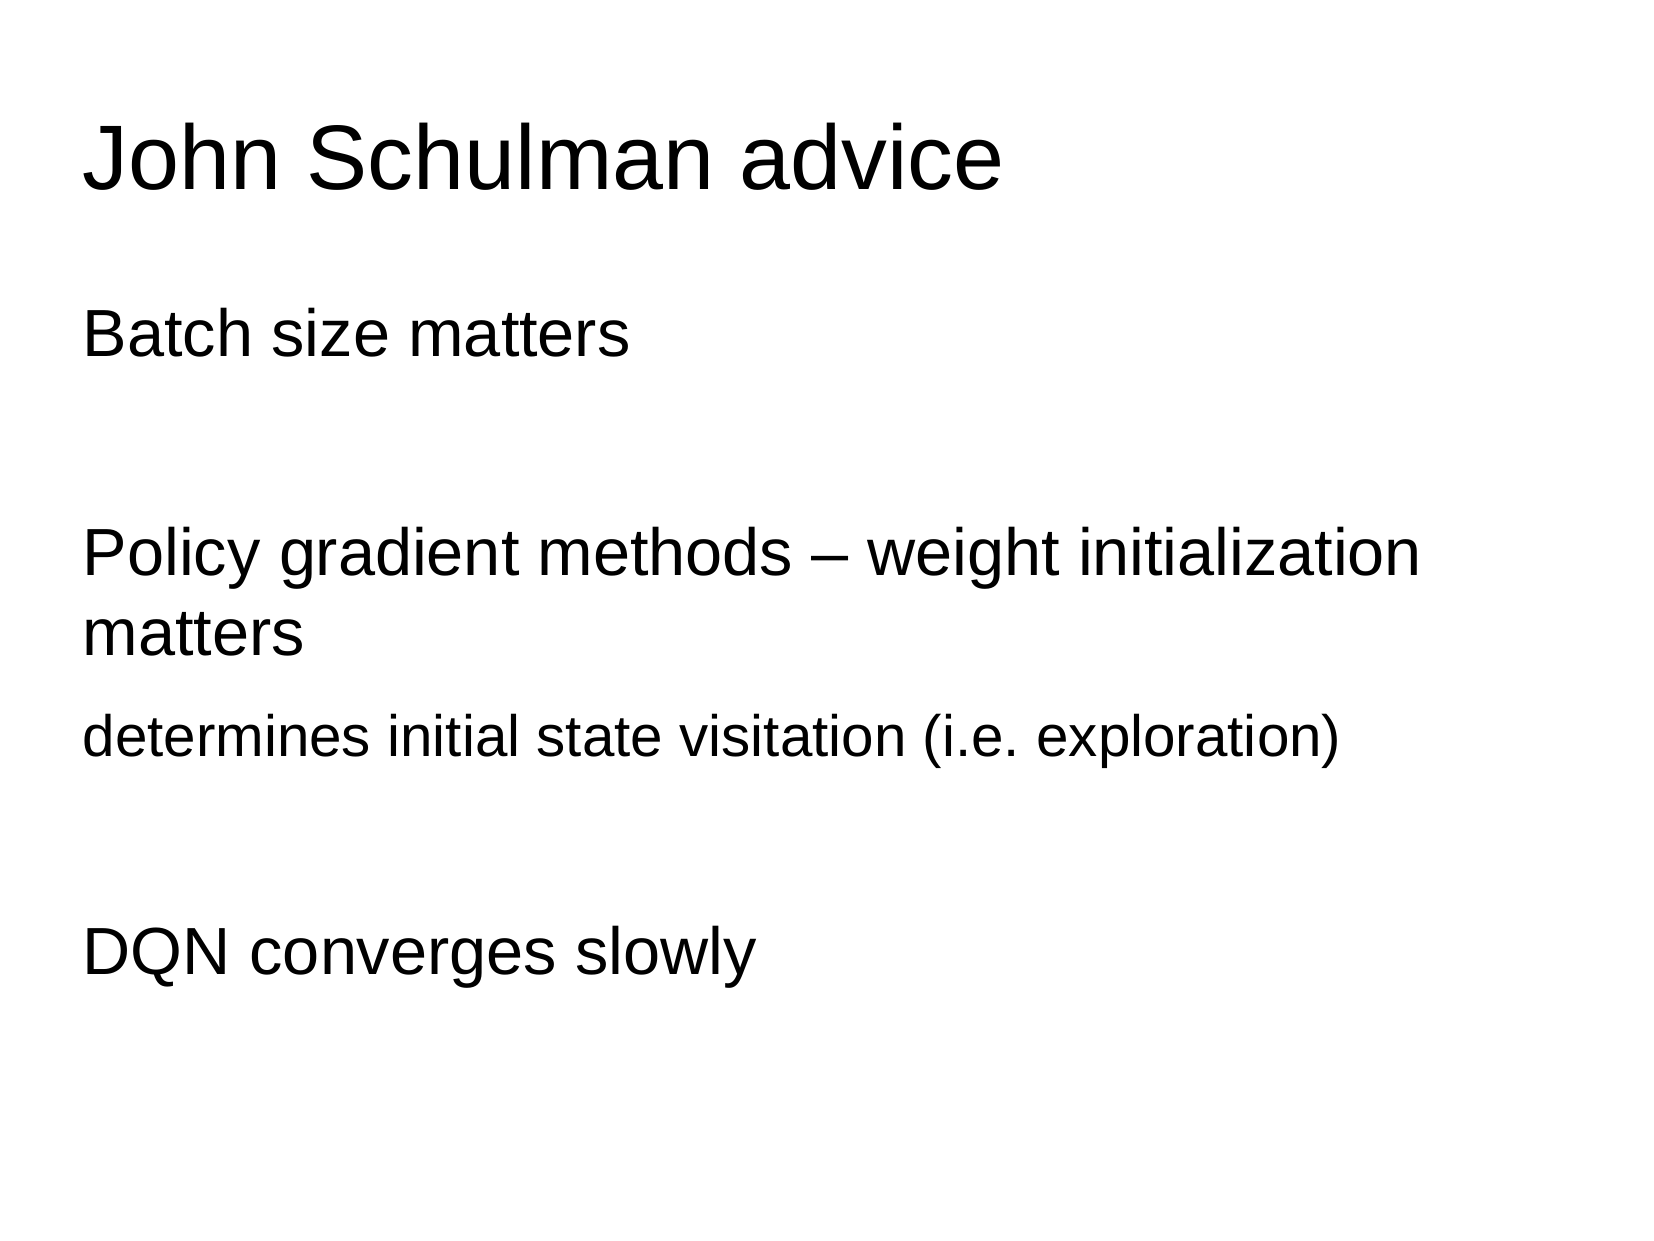

John Schulman advice
Batch size matters

Policy gradient methods – weight initialization matters
determines initial state visitation (i.e. exploration)

DQN converges slowly